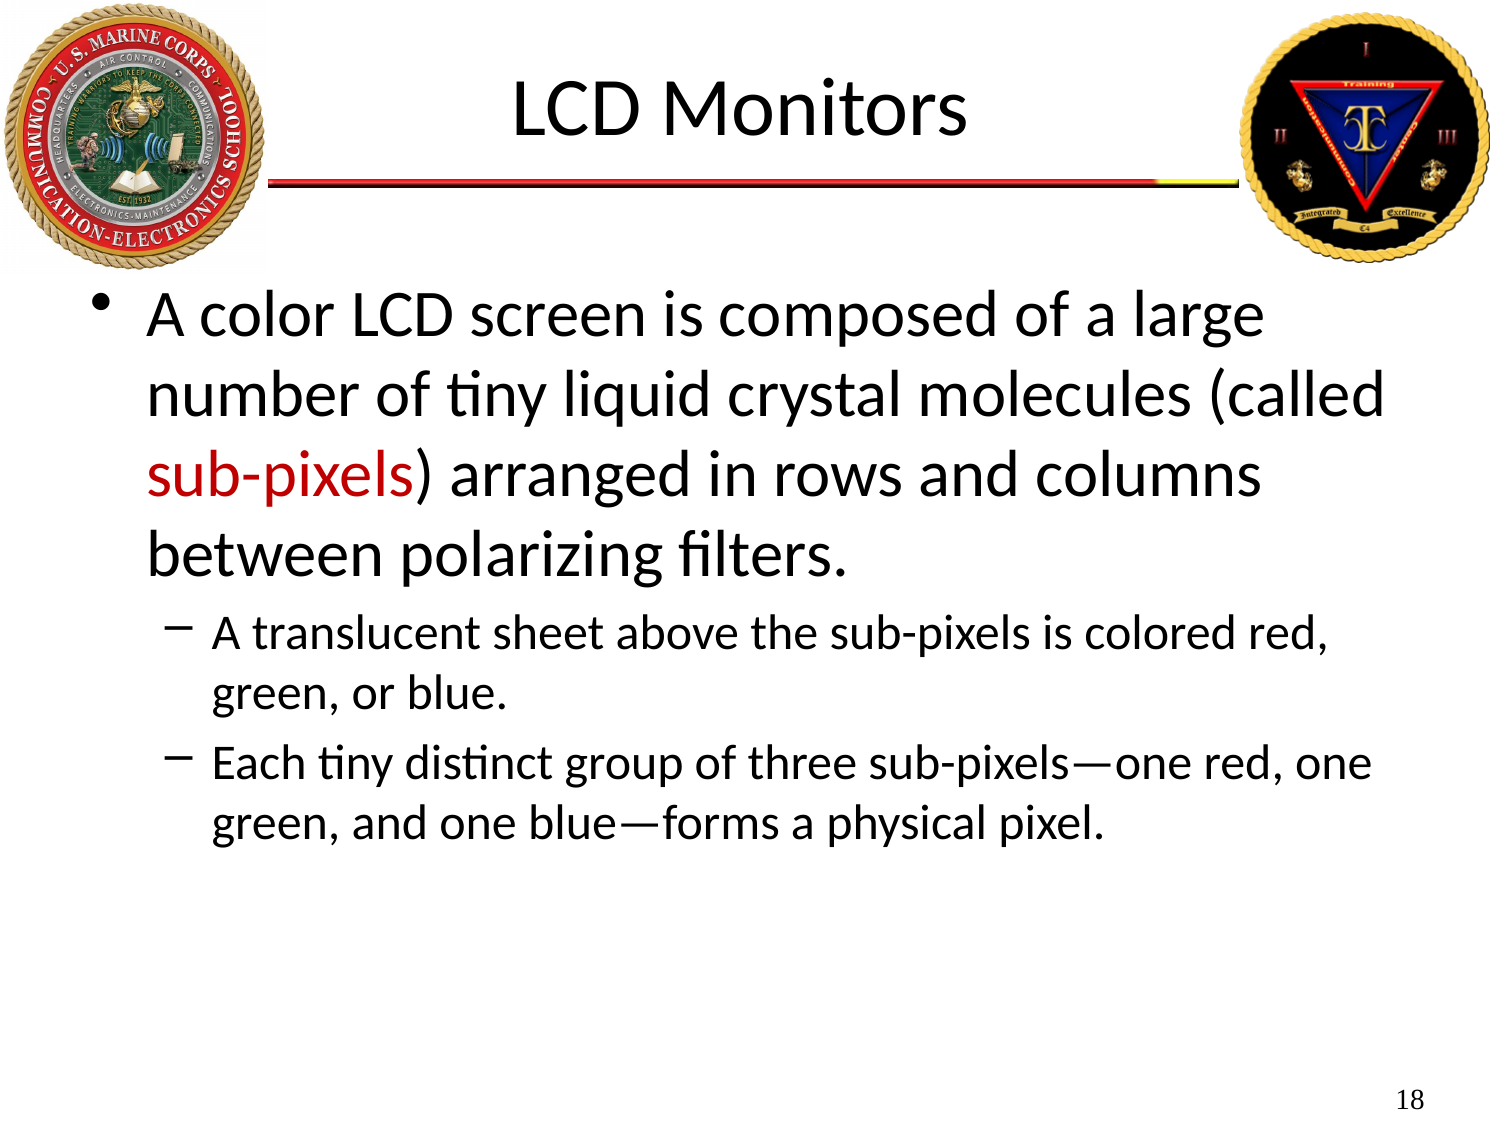

# LCD Monitors
A color LCD screen is composed of a large number of tiny liquid crystal molecules (called sub-pixels) arranged in rows and columns between polarizing filters.
A translucent sheet above the sub-pixels is colored red, green, or blue.
Each tiny distinct group of three sub-pixels—one red, one green, and one blue—forms a physical pixel.